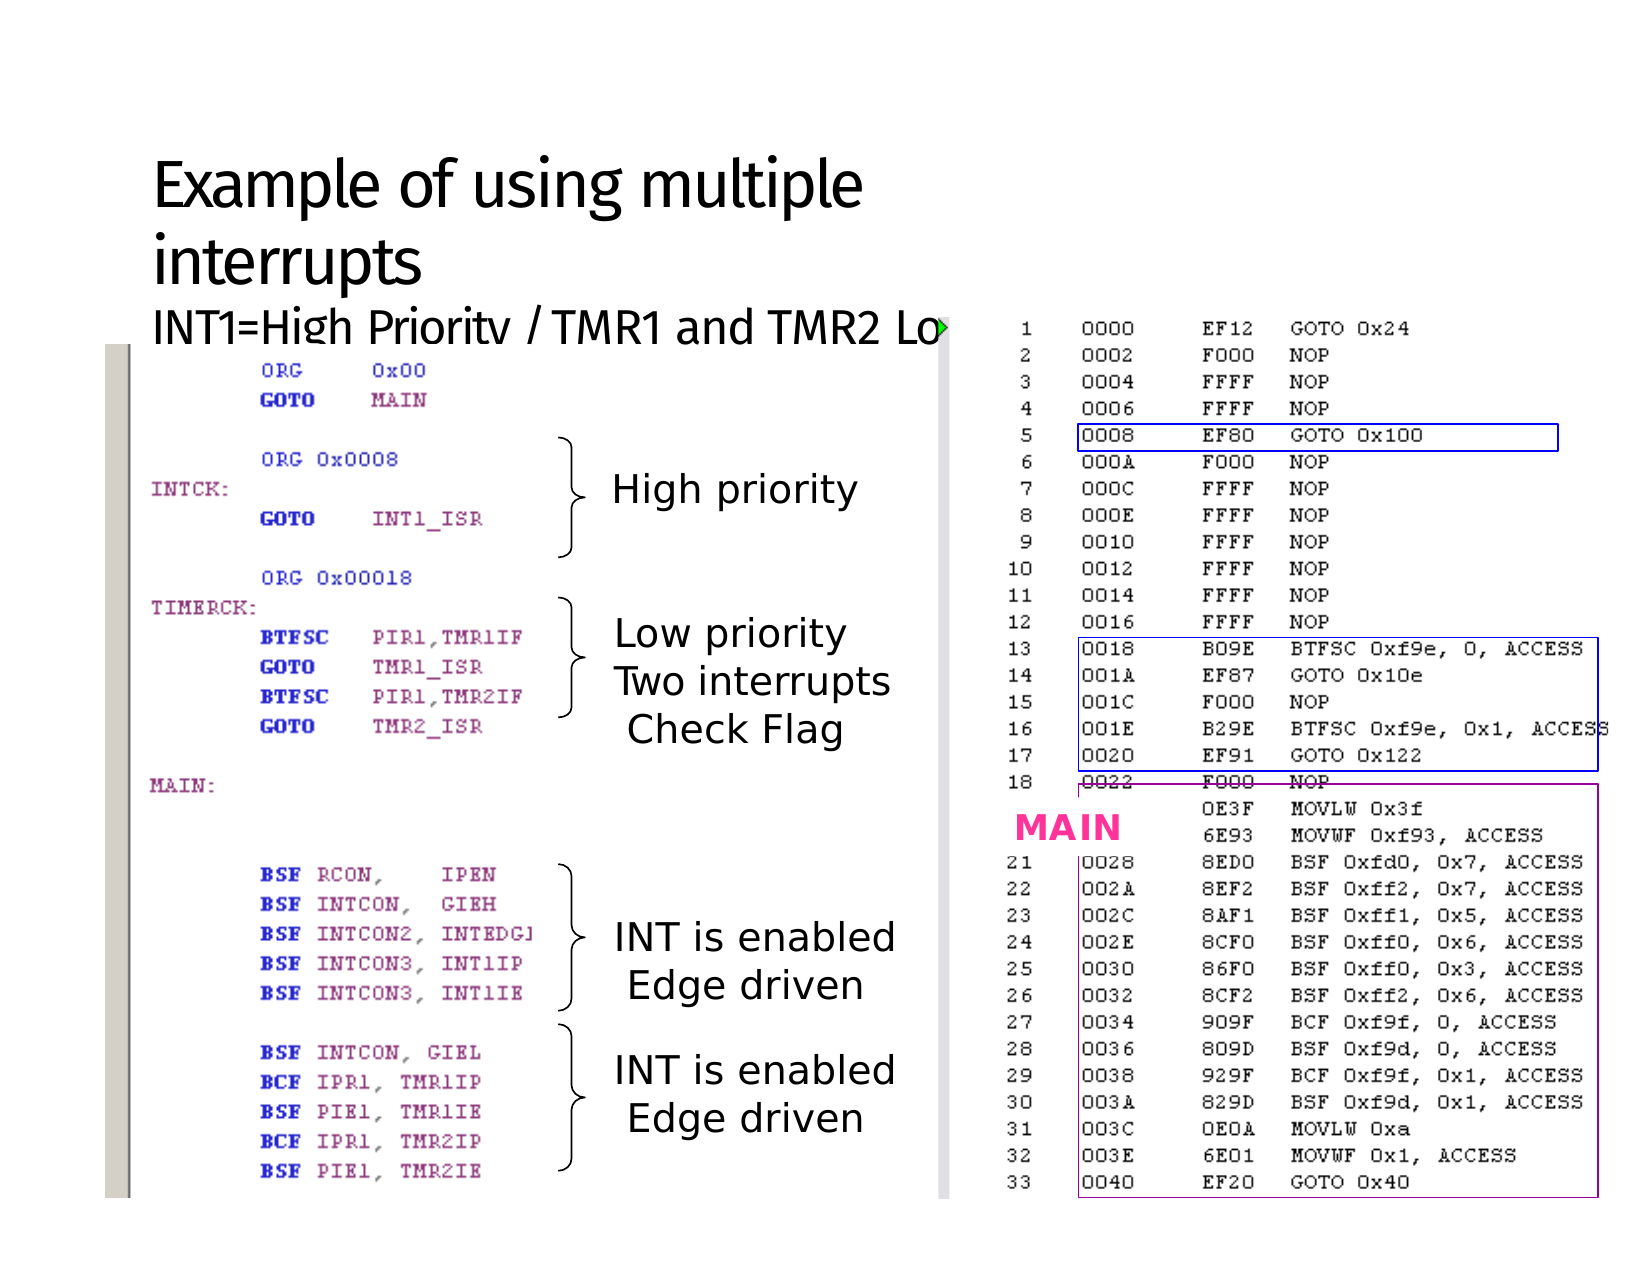

# Example of using multiple interrupts
INT1=High Priority / TMR1 and TMR2 Low Priority

High priority

Low priority  Two interrupts  Check Flag

MA
IN

INT is enabled  Edge driven
INT is enabled  Edge driven